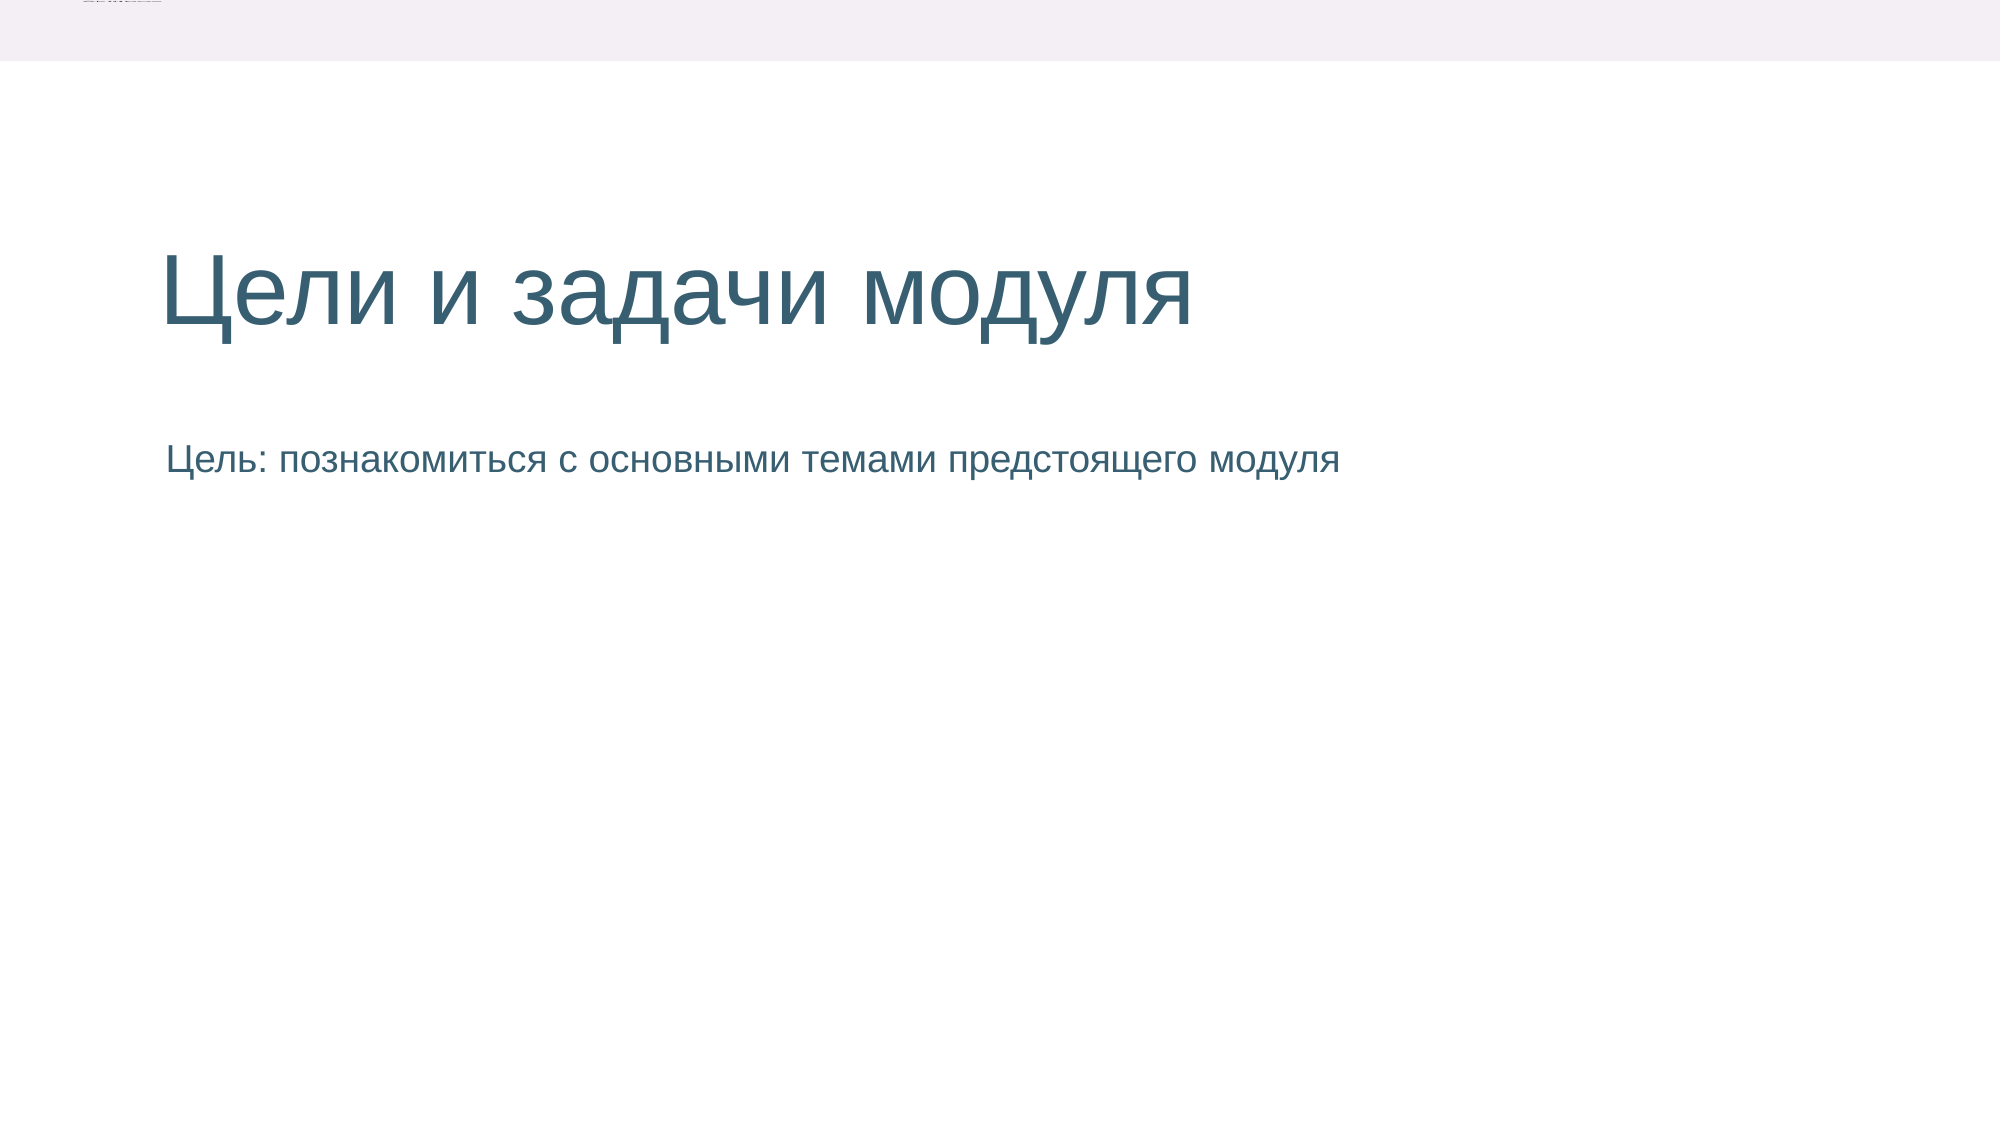

Цели и задачи модуля
Цель: познакомиться с основными темами предстоящего модуля